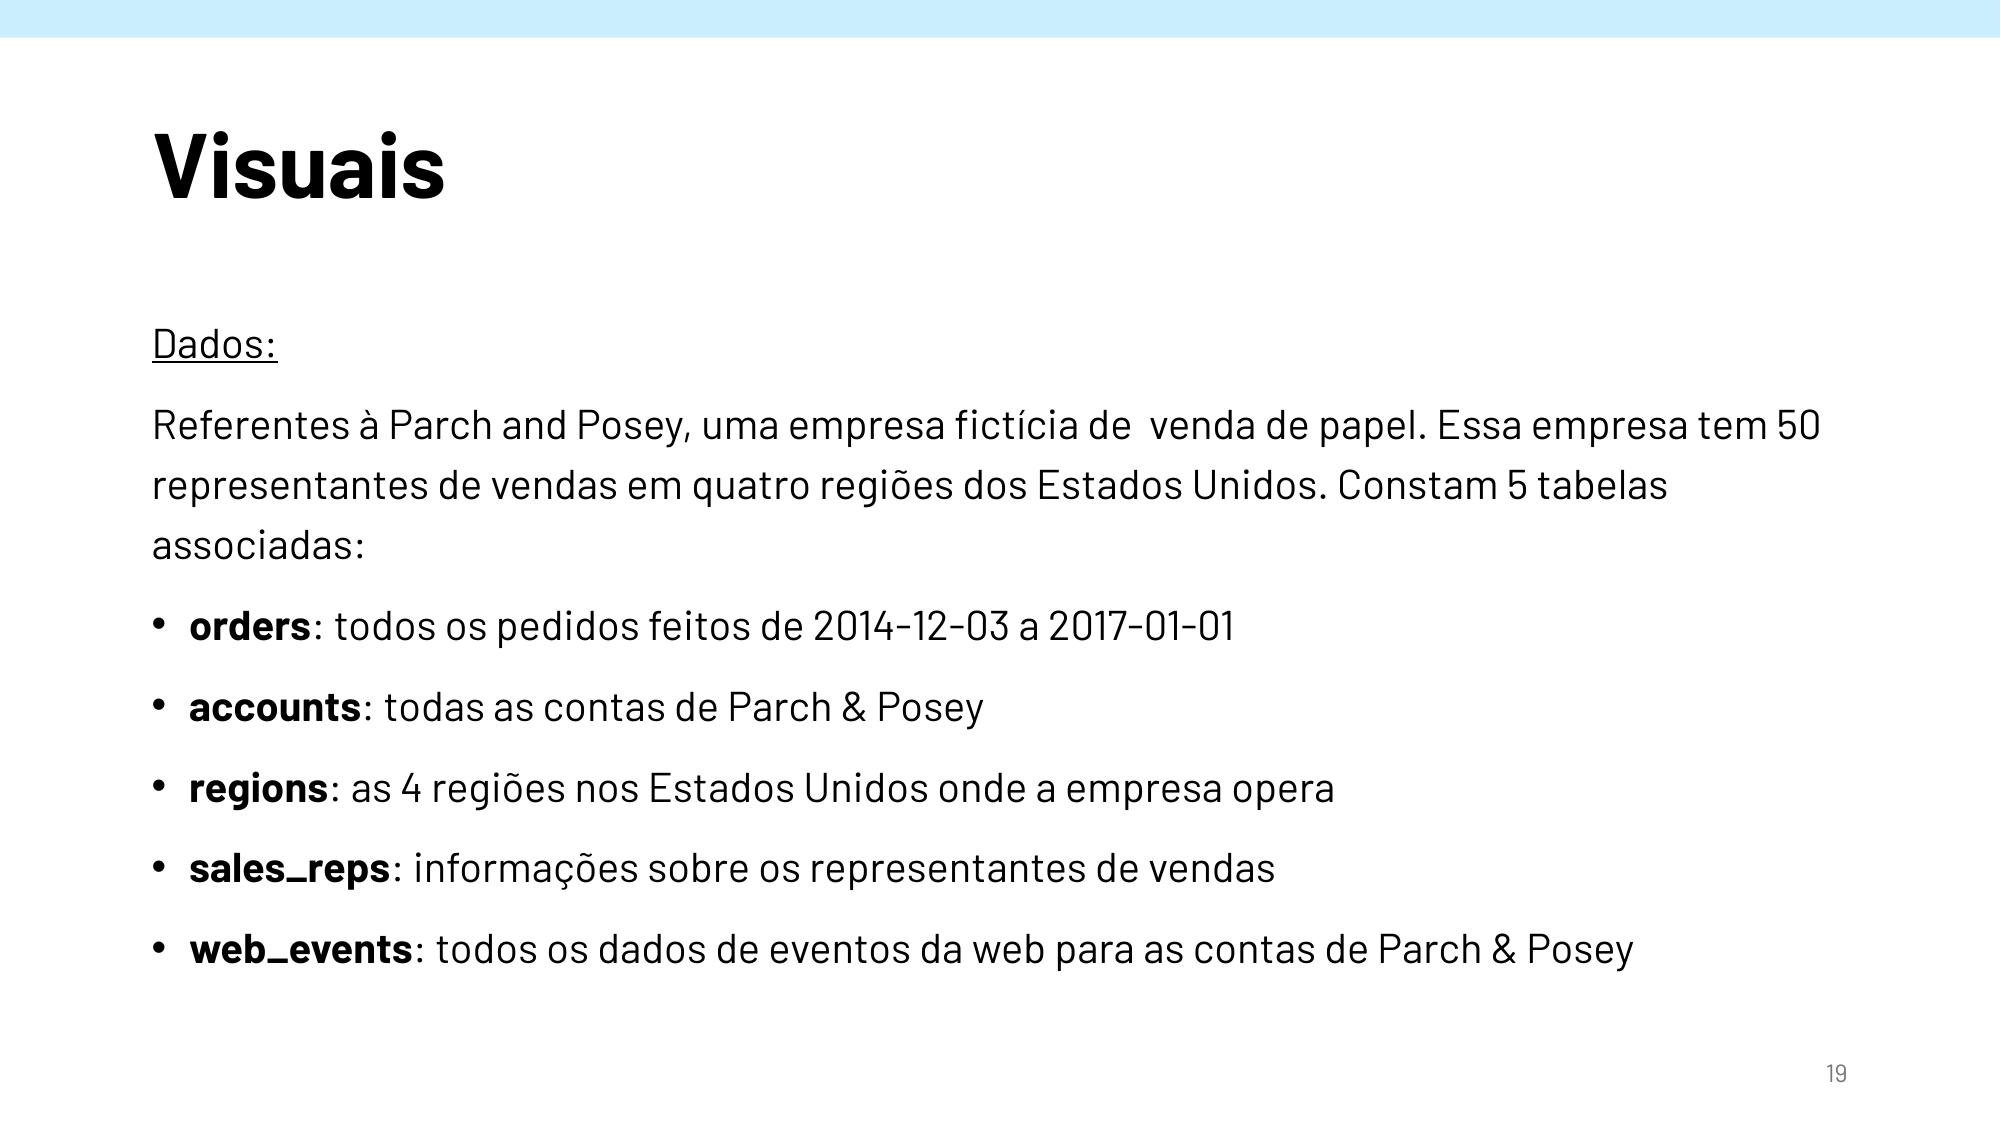

# Visuais
Dados:
Referentes à Parch and Posey, uma empresa fictícia de  venda de papel. Essa empresa tem 50 representantes de vendas em quatro regiões dos Estados Unidos. Constam 5 tabelas associadas:
orders: todos os pedidos feitos de 2014-12-03 a 2017-01-01
accounts: todas as contas de Parch & Posey
regions: as 4 regiões nos Estados Unidos onde a empresa opera
sales_reps: informações sobre os representantes de vendas
web_events: todos os dados de eventos da web para as contas de Parch & Posey
19